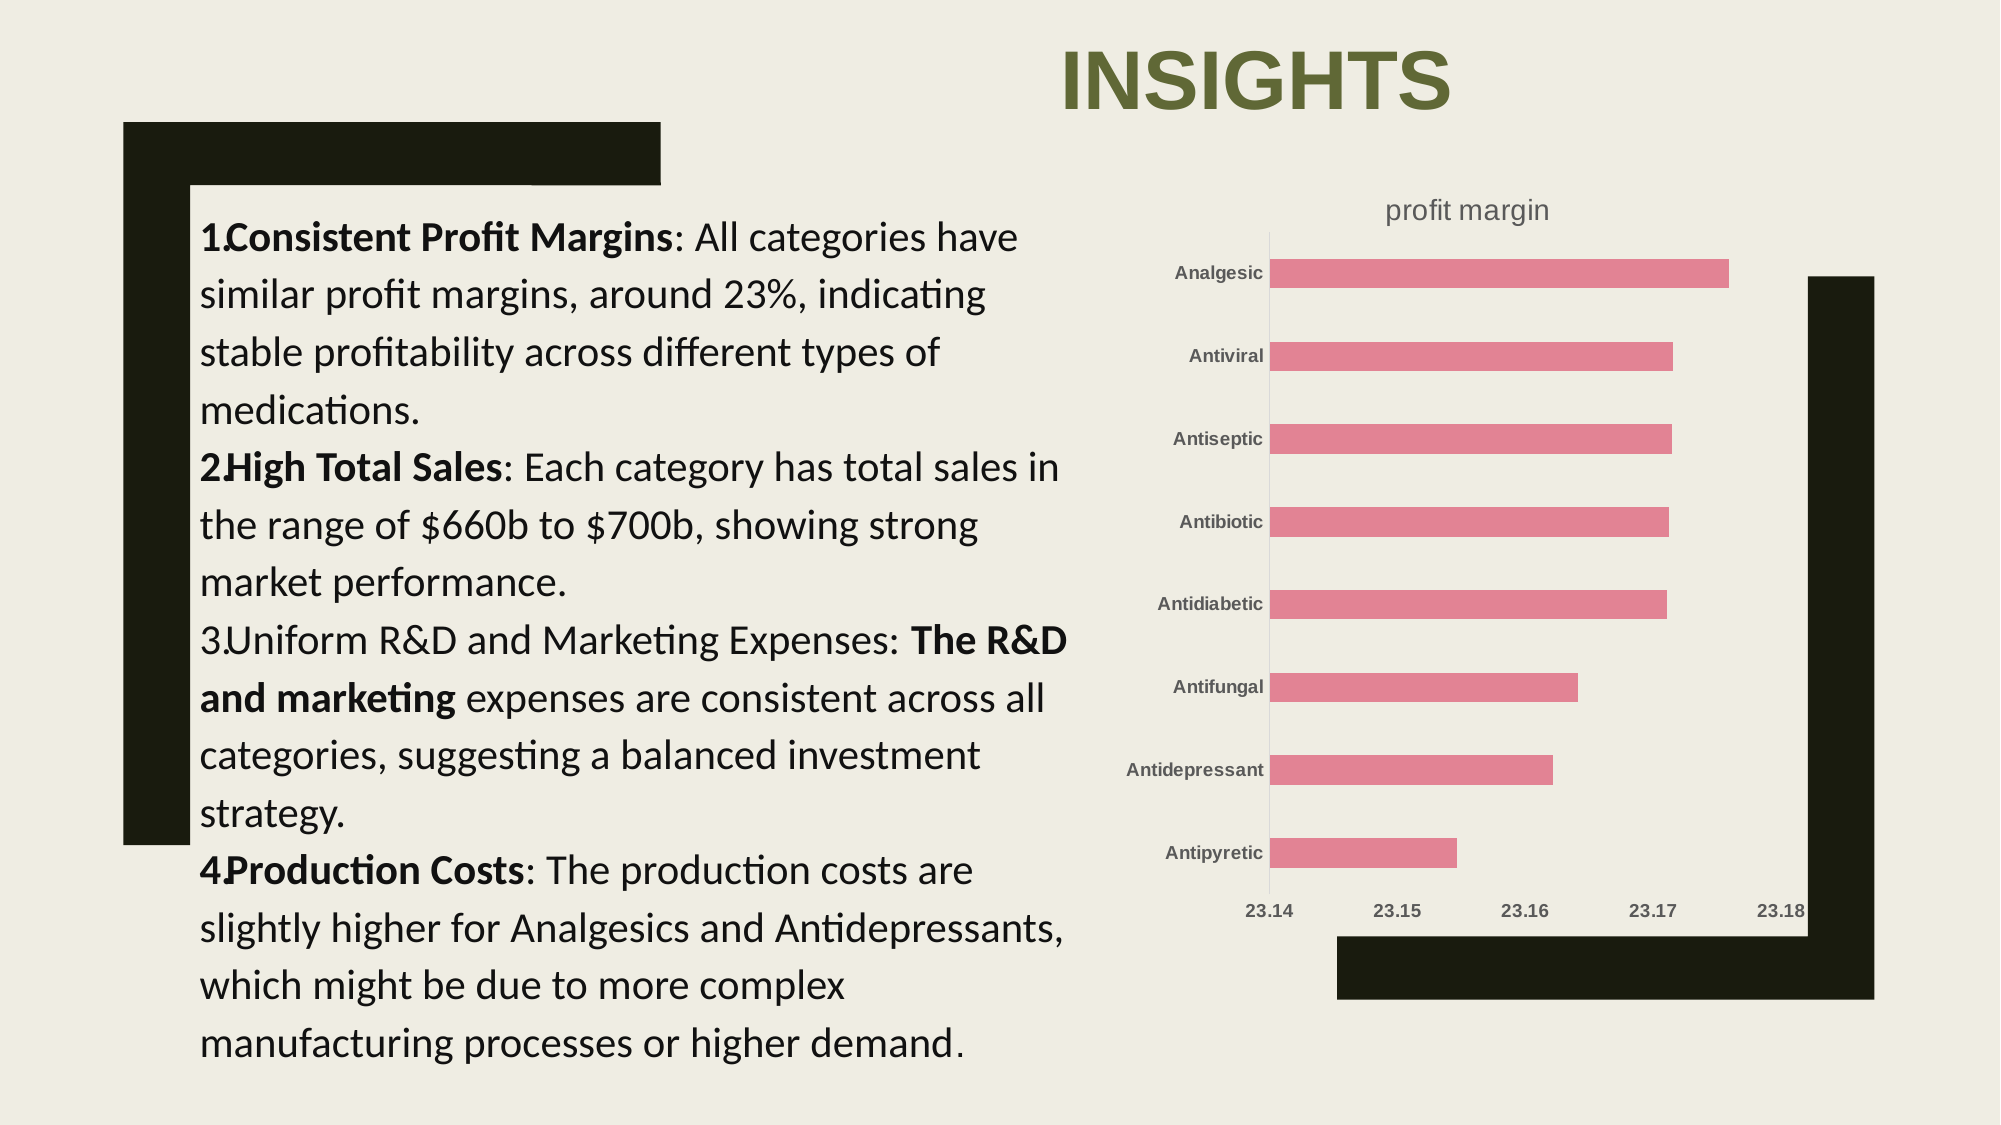

# Insights

### Chart:

| Category | profit margin  |
|---|---|
| Antipyretic | 23.1546315852864 |
| Antidepressant | 23.162172435771 |
| Antifungal | 23.1641328551157 |
| Antidiabetic | 23.1710601938699 |
| Antibiotic | 23.1712176428392 |
| Antiseptic | 23.1714842932544 |
| Antiviral | 23.1715312810418 |
| Analgesic | 23.1759602991482 |
Consistent Profit Margins: All categories have similar profit margins, around 23%, indicating stable profitability across different types of medications.
High Total Sales: Each category has total sales in the range of $660b to $700b, showing strong market performance.
Uniform R&D and Marketing Expenses: The R&D and marketing expenses are consistent across all categories, suggesting a balanced investment strategy.
Production Costs: The production costs are slightly higher for Analgesics and Antidepressants, which might be due to more complex manufacturing processes or higher demand.